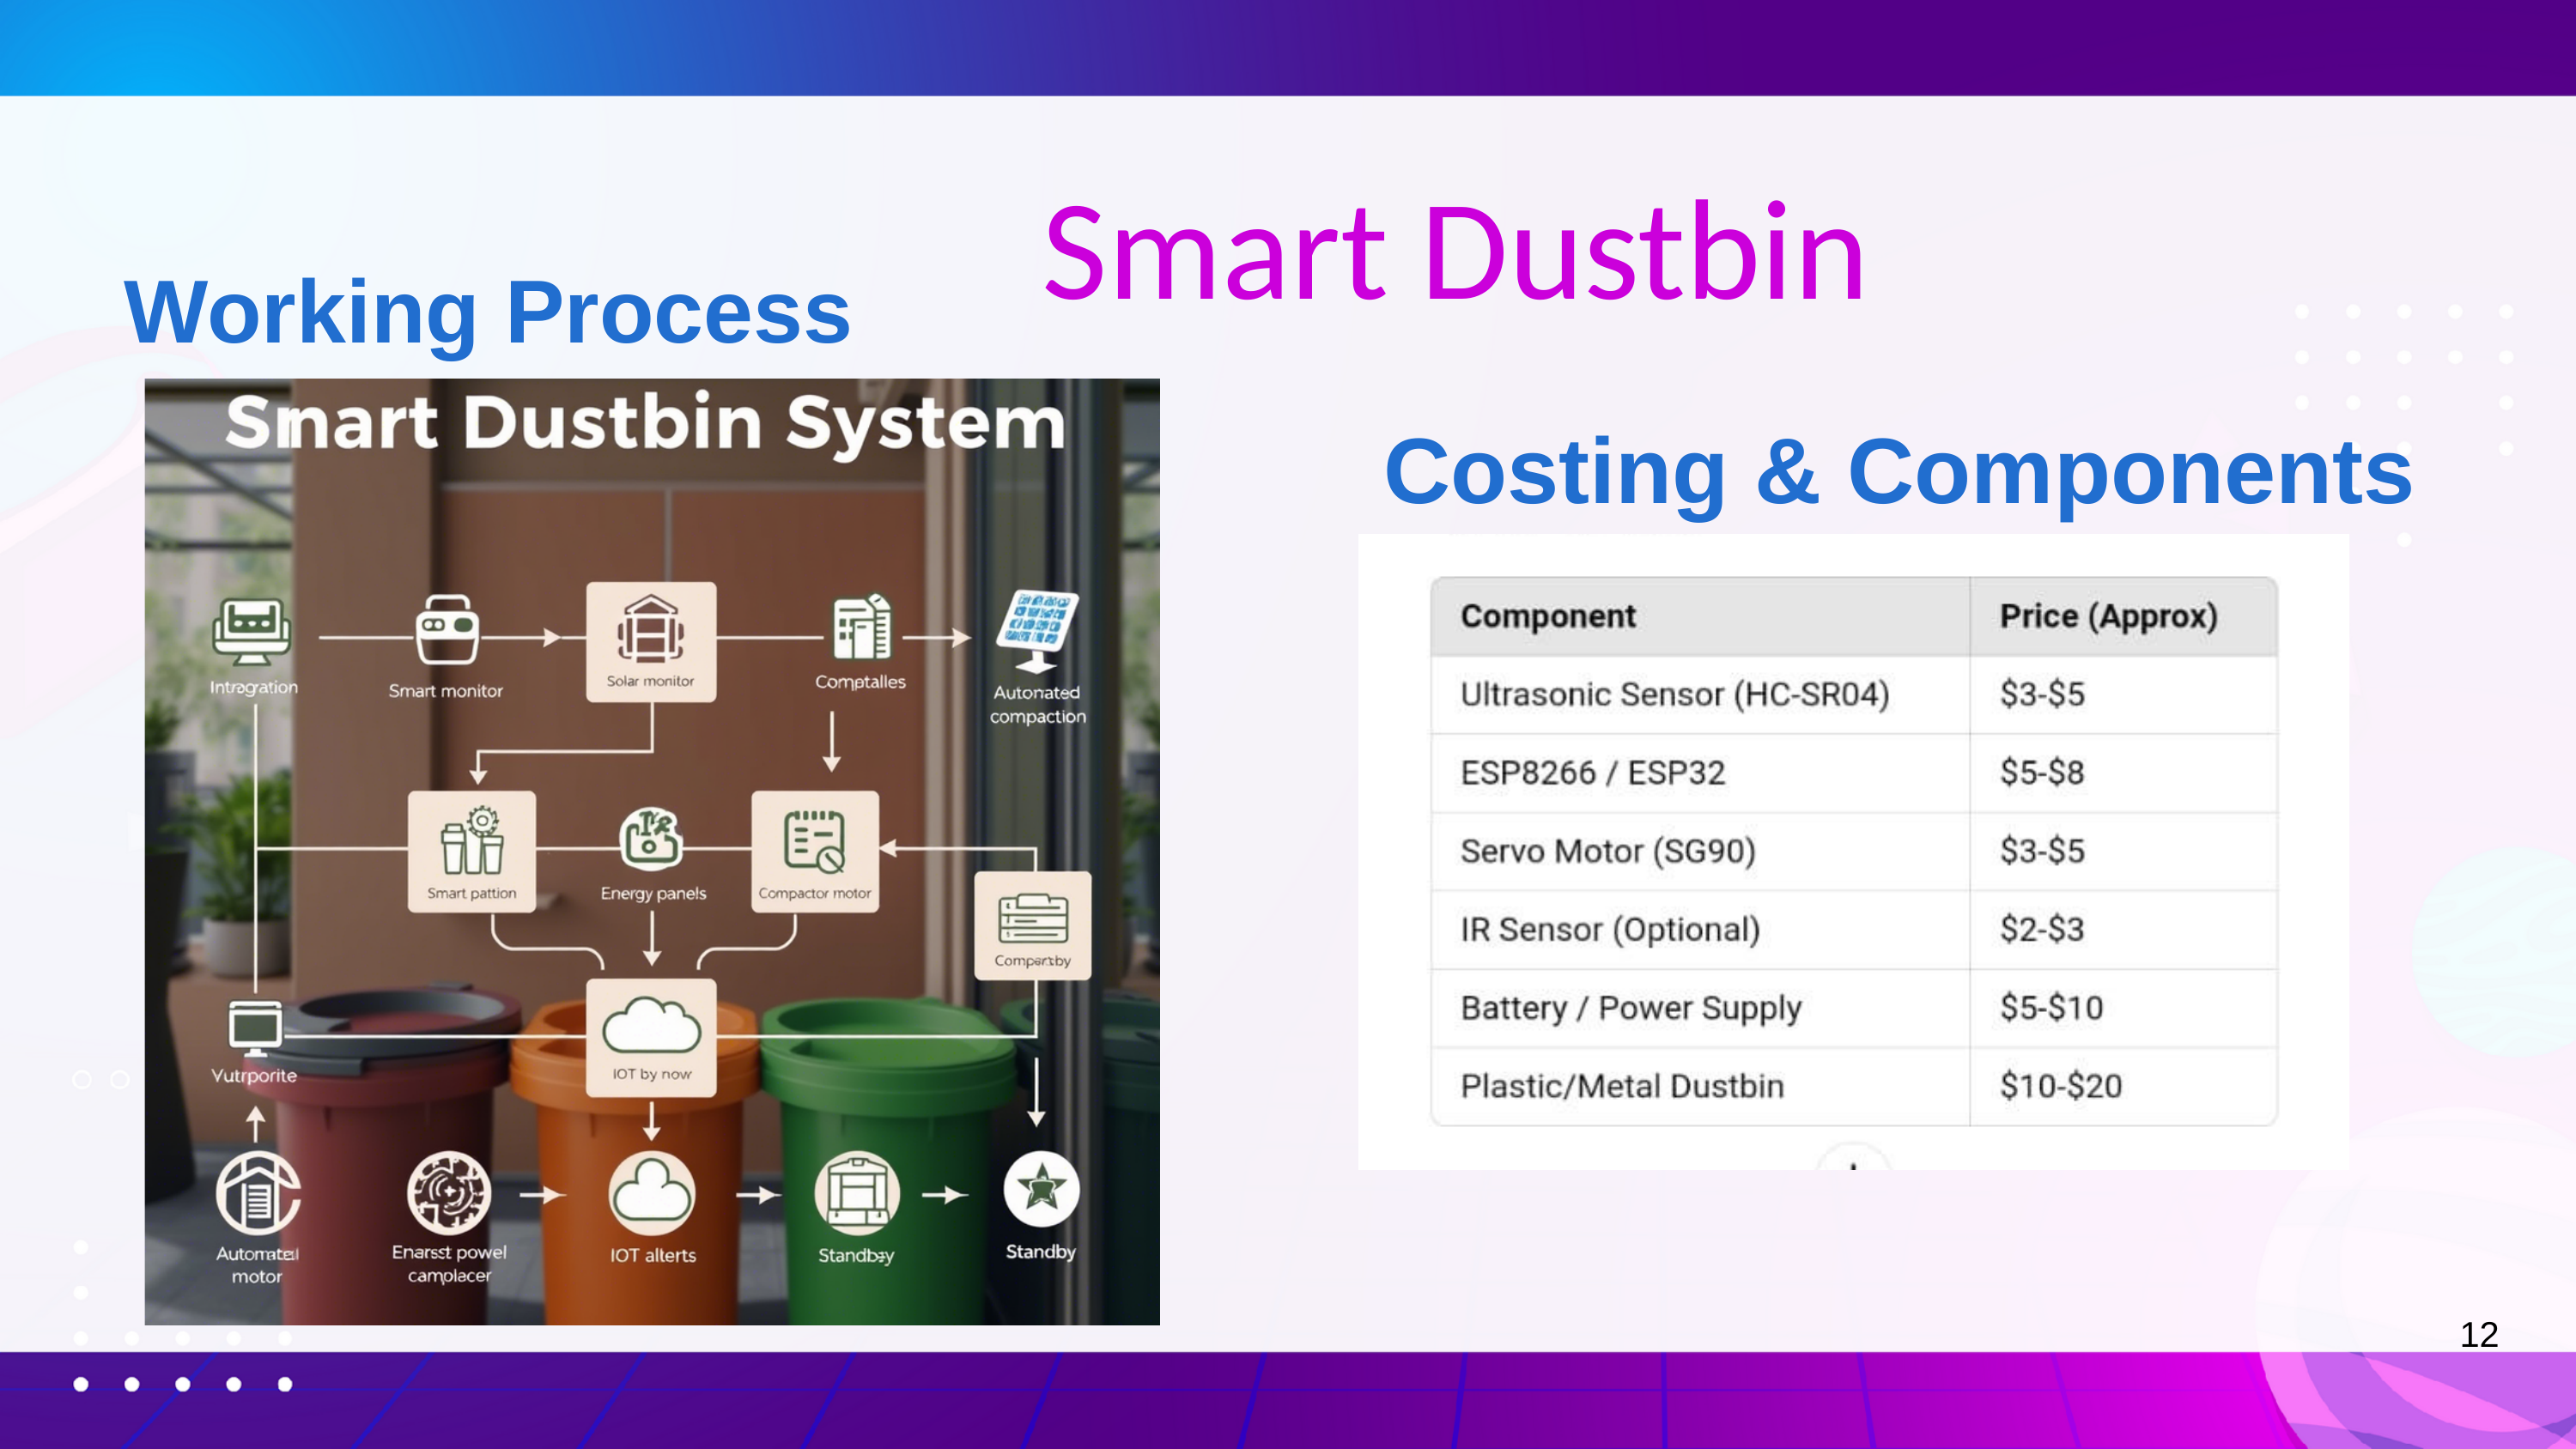

Smart Dustbin
Working Process
Costing & Components

12